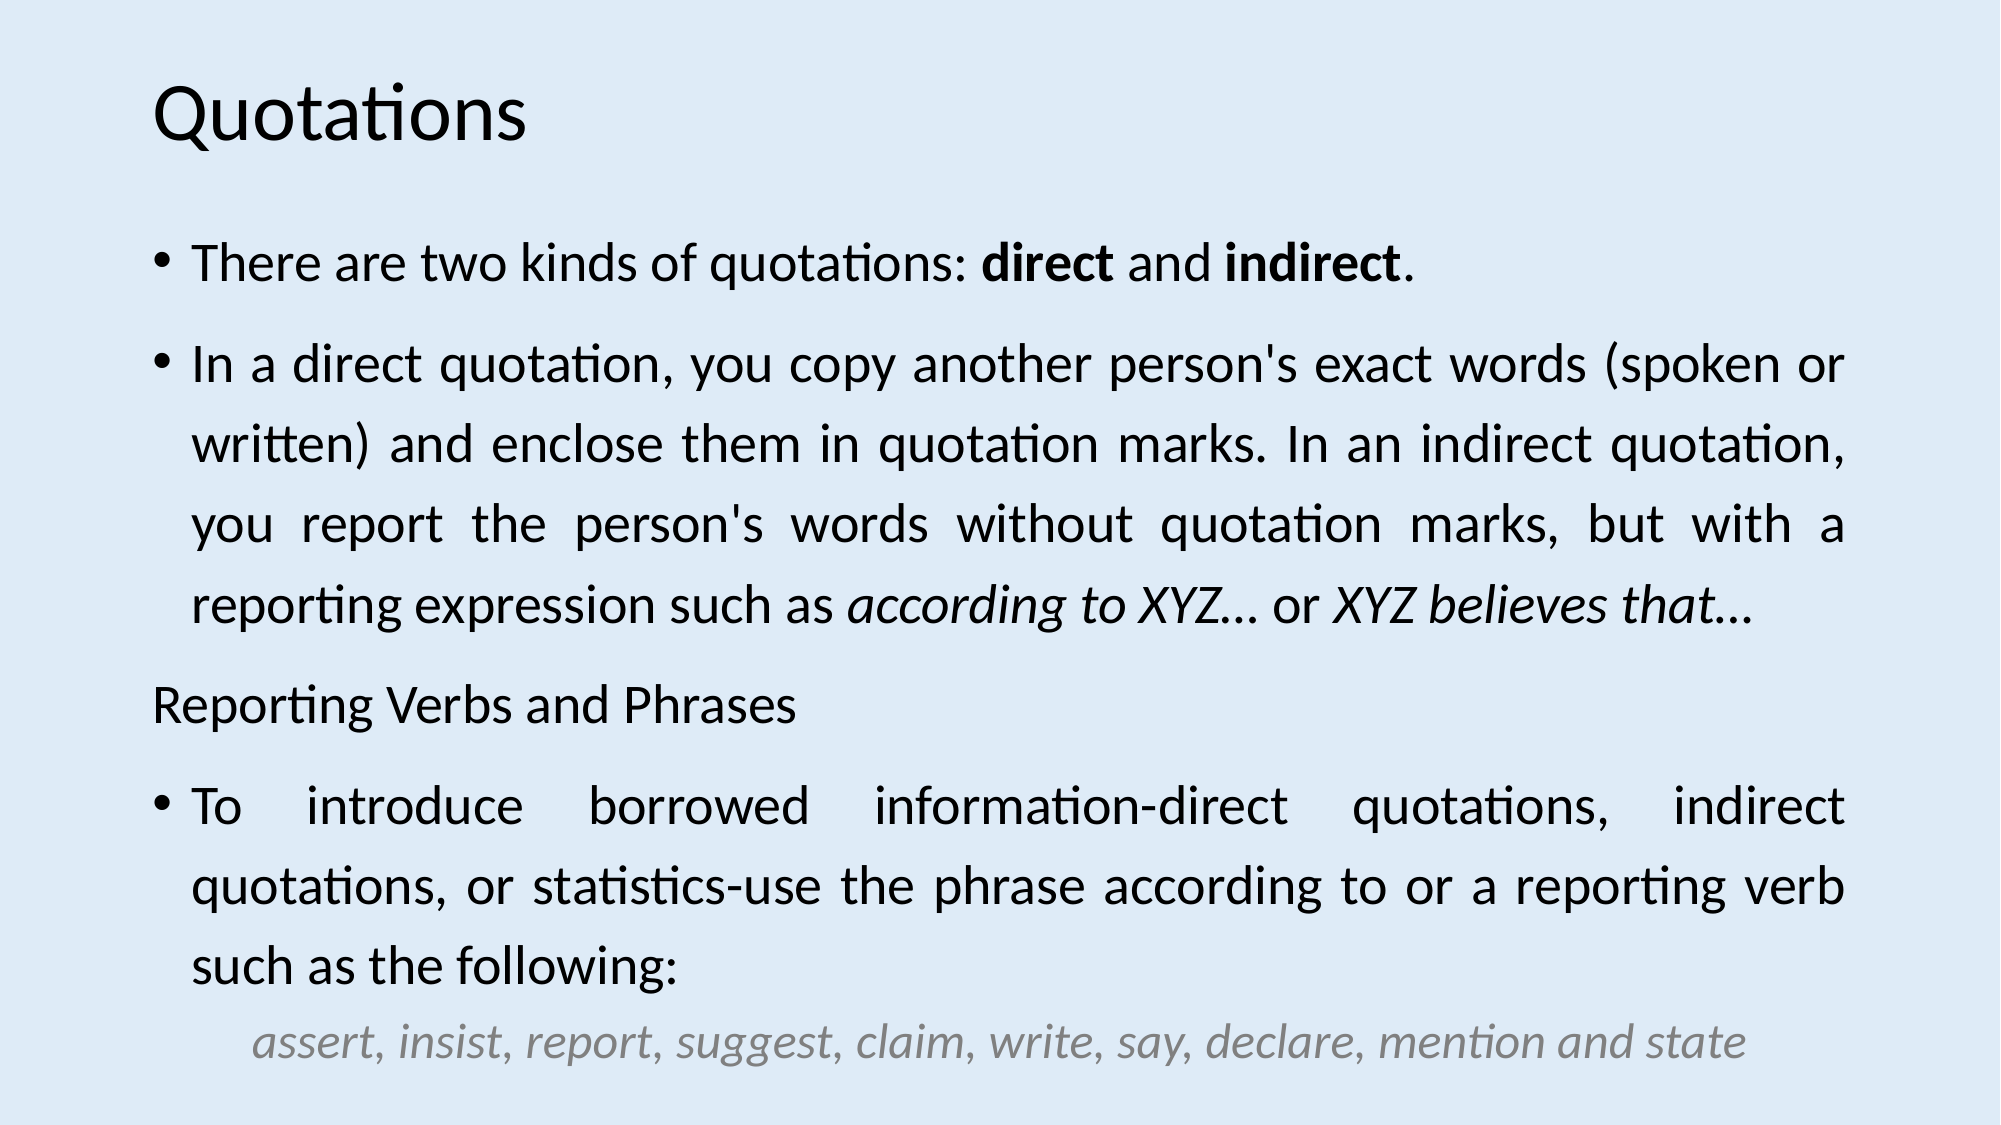

# Quotations
There are two kinds of quotations: direct and indirect.
In a direct quotation, you copy another person's exact words (spoken or written) and enclose them in quotation marks. In an indirect quotation, you report the person's words without quotation marks, but with a reporting expression such as according to XYZ… or XYZ believes that…
Reporting Verbs and Phrases
To introduce borrowed information-direct quotations, indirect quotations, or statistics-use the phrase according to or a reporting verb such as the following:
assert, insist, report, suggest, claim, write, say, declare, mention and state